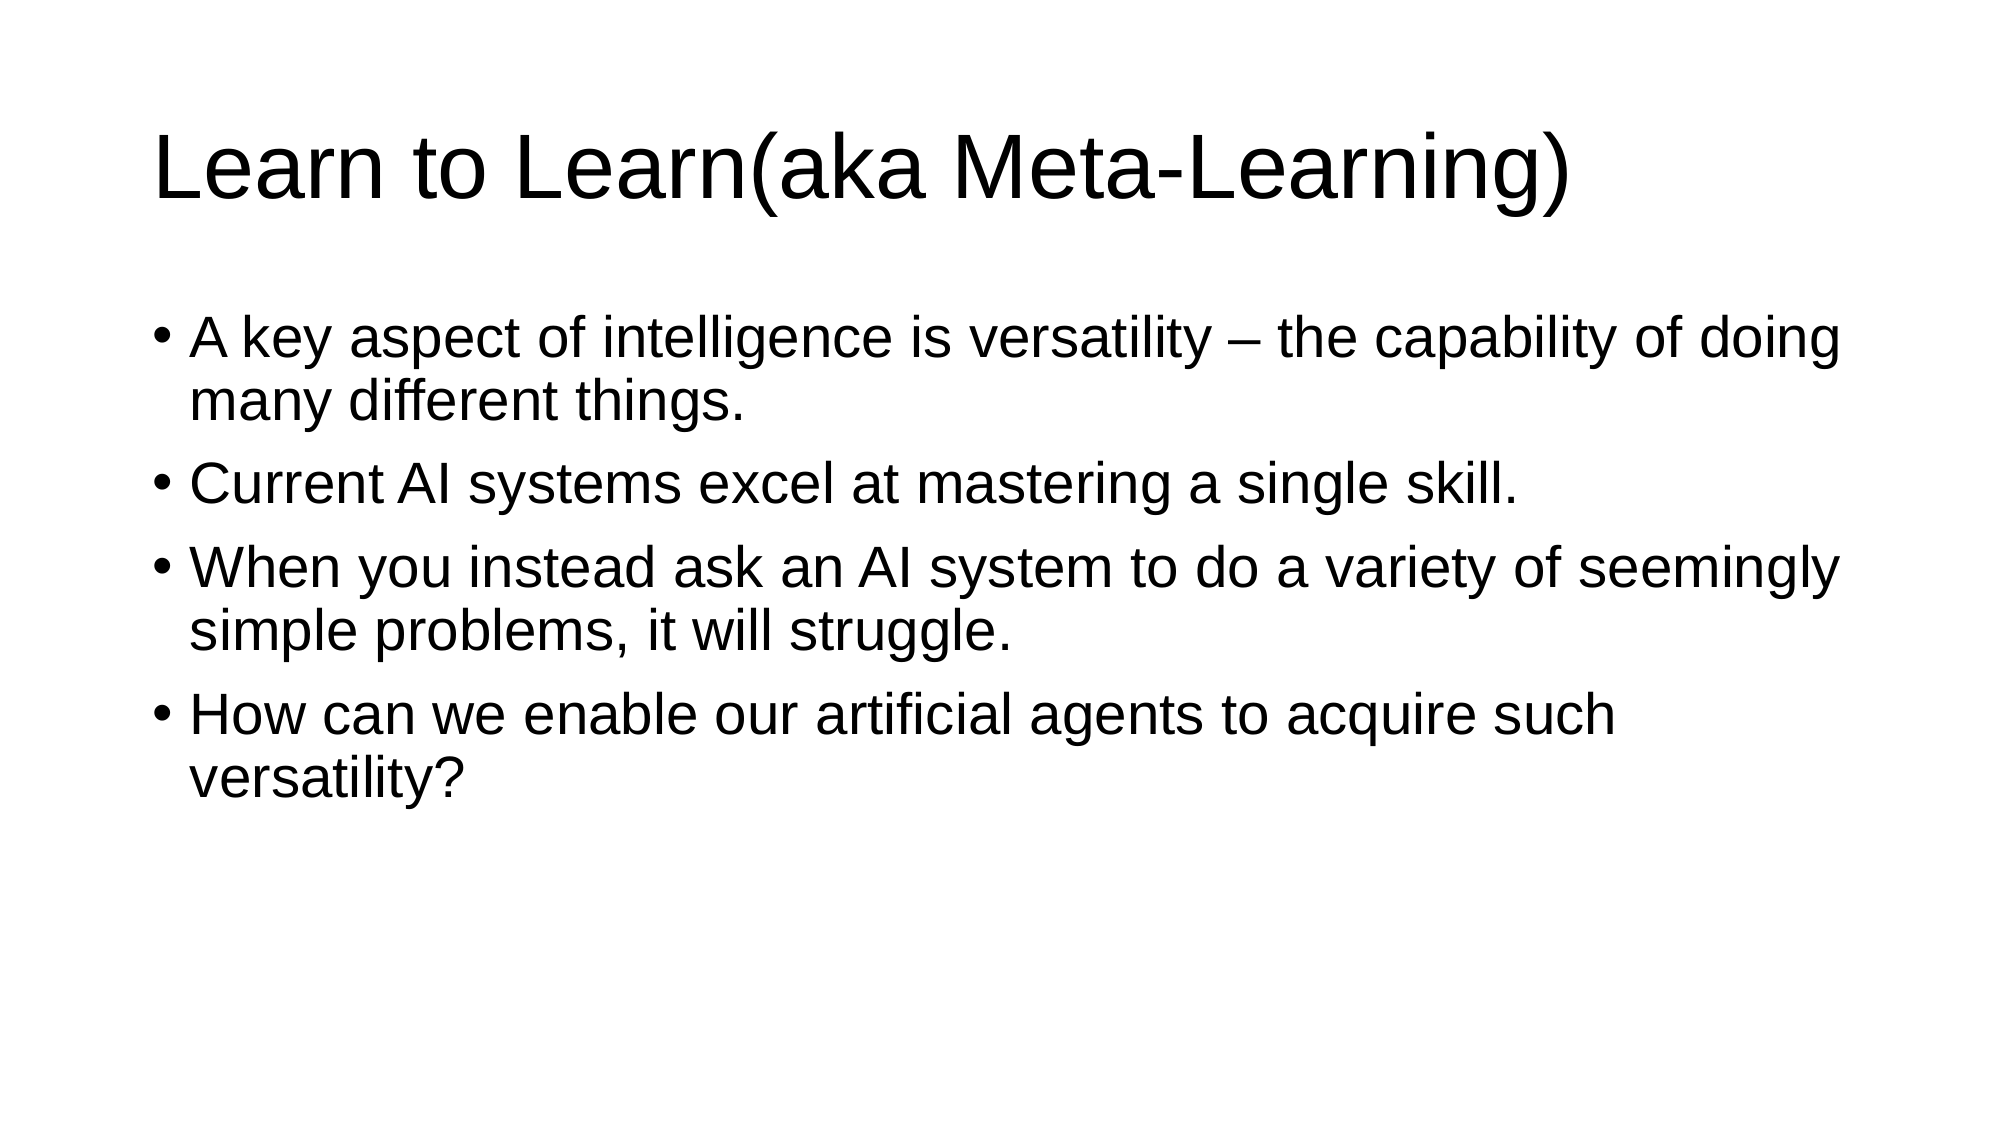

# Learn to Learn(aka Meta-Learning)
A key aspect of intelligence is versatility – the capability of doing many different things.
Current AI systems excel at mastering a single skill.
When you instead ask an AI system to do a variety of seemingly simple problems, it will struggle.
How can we enable our artificial agents to acquire such versatility?